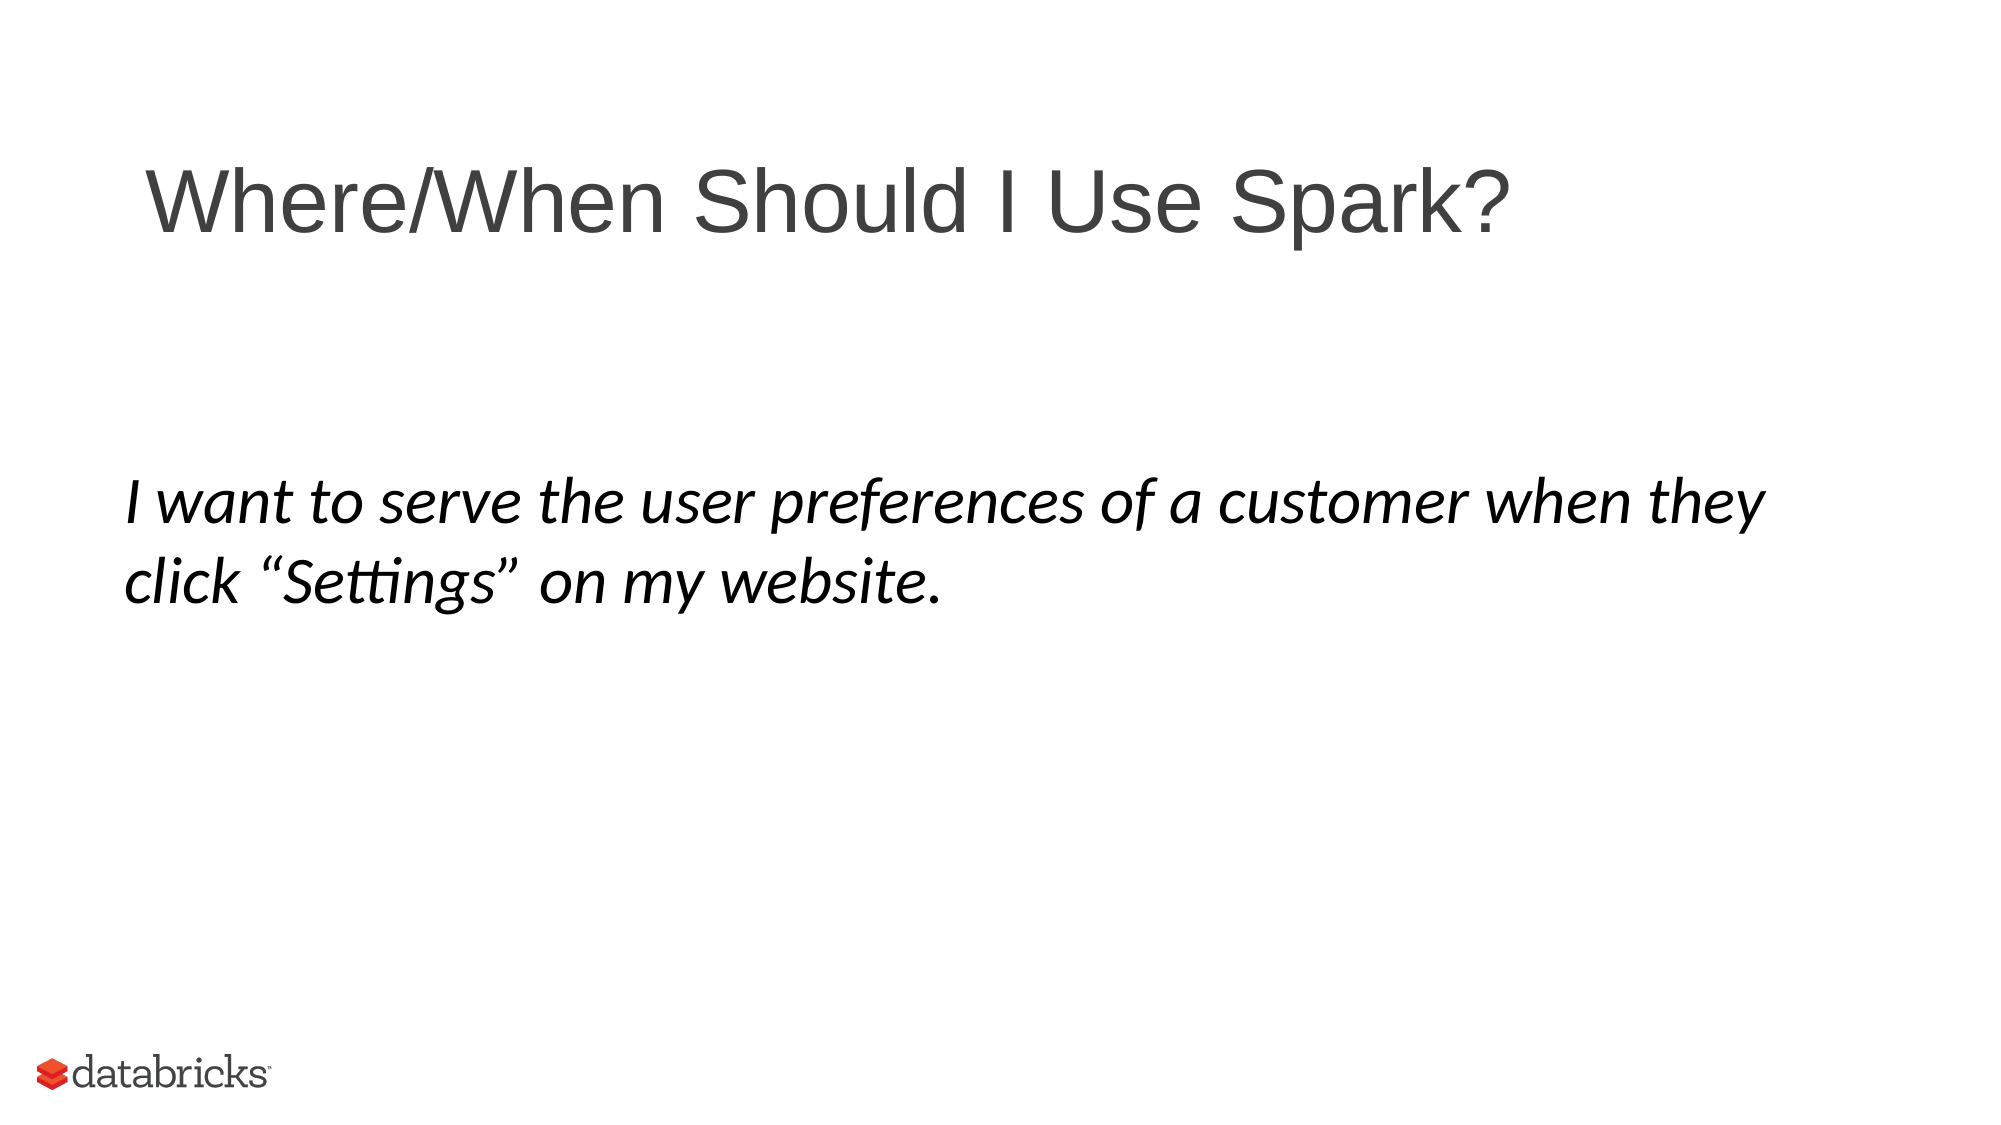

# Where/When Should I Use Spark?
I want to serve the user preferences of a customer when they click “Settings” on my website.